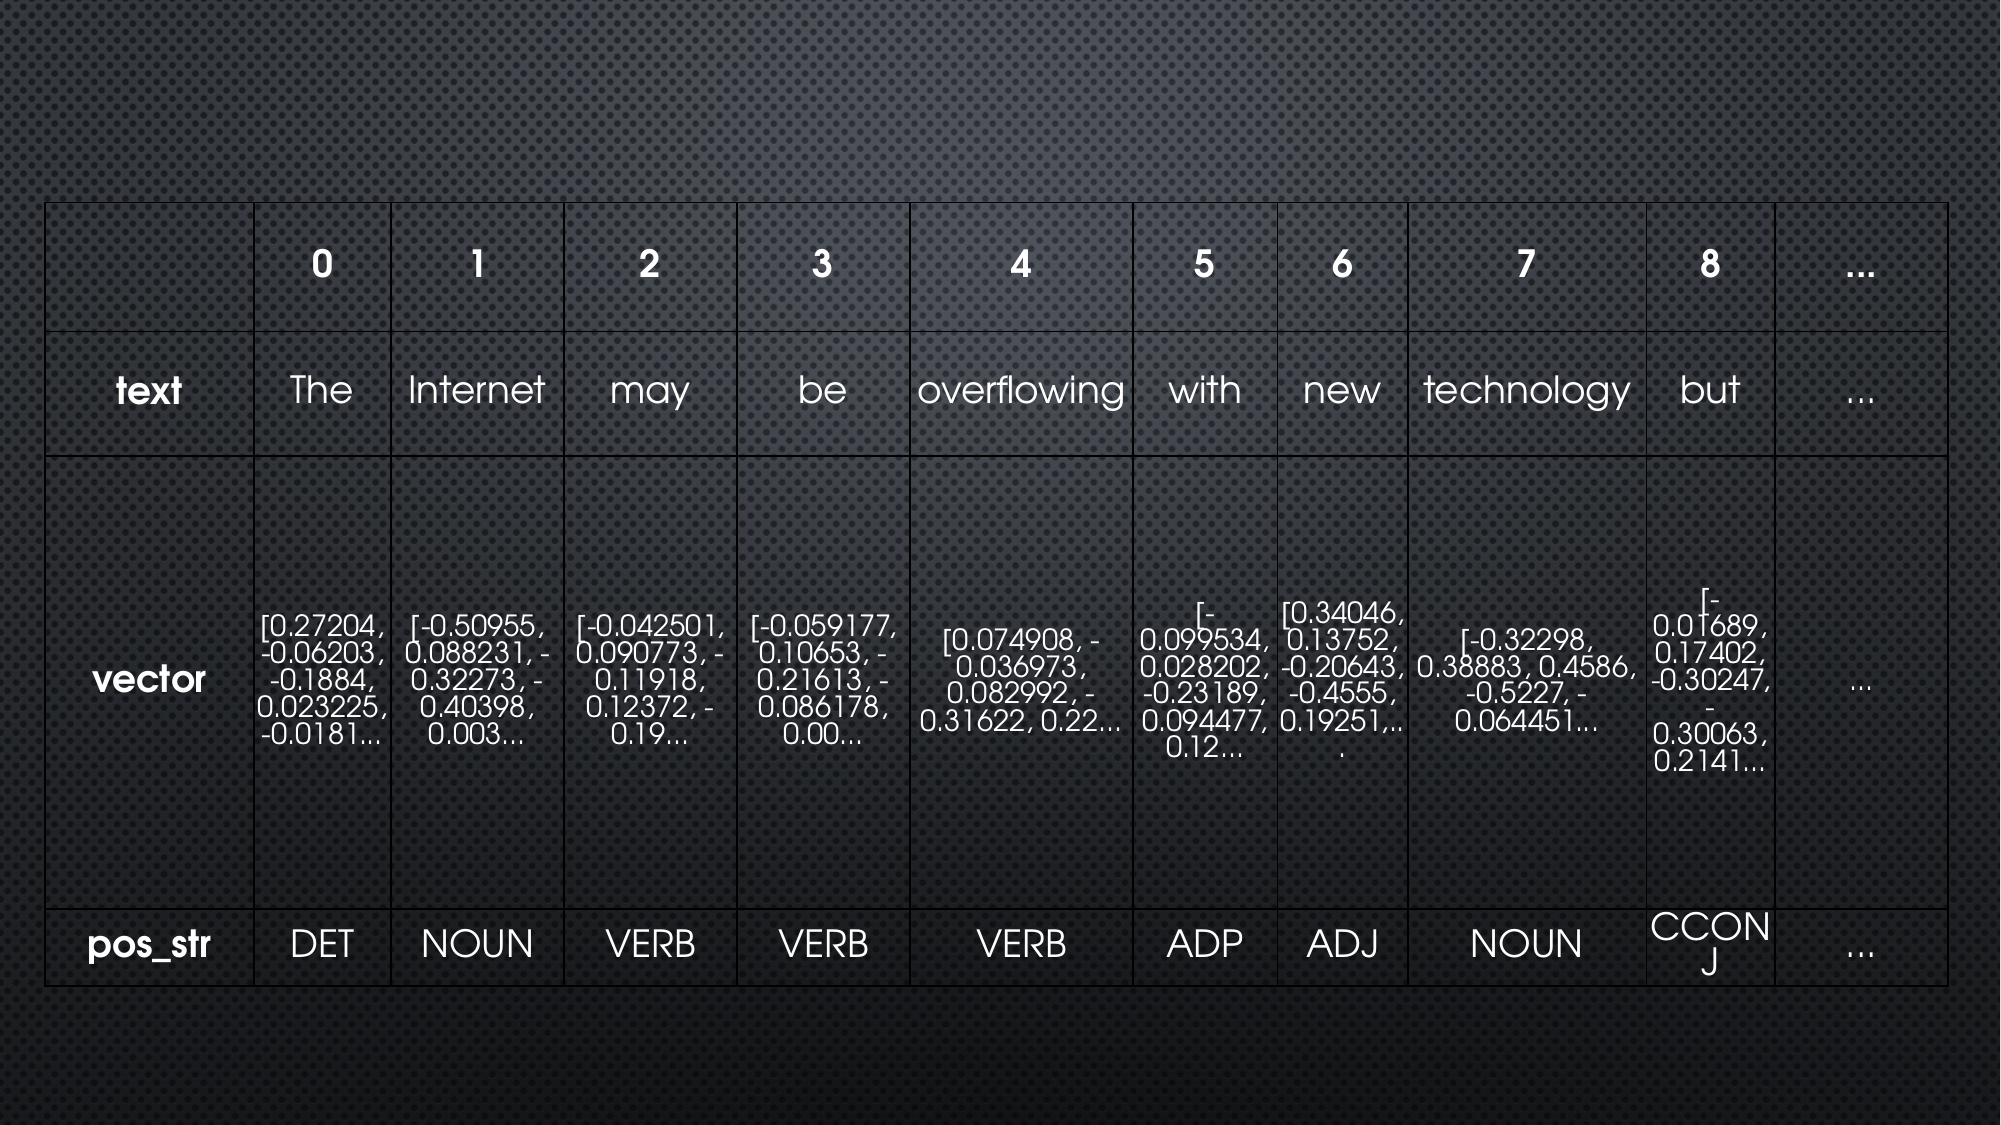

|  | 0 | 1 | 2 | 3 | 4 | 5 | 6 | 7 | 8 | ... |
| --- | --- | --- | --- | --- | --- | --- | --- | --- | --- | --- |
| text | The | Internet | may | be | overflowing | with | new | technology | but | ... |
| vector | [0.27204, -0.06203, -0.1884, 0.023225, -0.0181... | [-0.50955, 0.088231, -0.32273, -0.40398, 0.003... | [-0.042501, 0.090773, -0.11918, 0.12372, -0.19... | [-0.059177, 0.10653, -0.21613, -0.086178, 0.00... | [0.074908, -0.036973, 0.082992, -0.31622, 0.22... | [-0.099534, 0.028202, -0.23189, 0.094477, 0.12... | [0.34046, 0.13752, -0.20643, -0.4555, 0.19251,... | [-0.32298, 0.38883, 0.4586, -0.5227, -0.064451... | [-0.01689, 0.17402, -0.30247, -0.30063, 0.2141... | ... |
| pos\_str | DET | NOUN | VERB | VERB | VERB | ADP | ADJ | NOUN | CCONJ | ... |